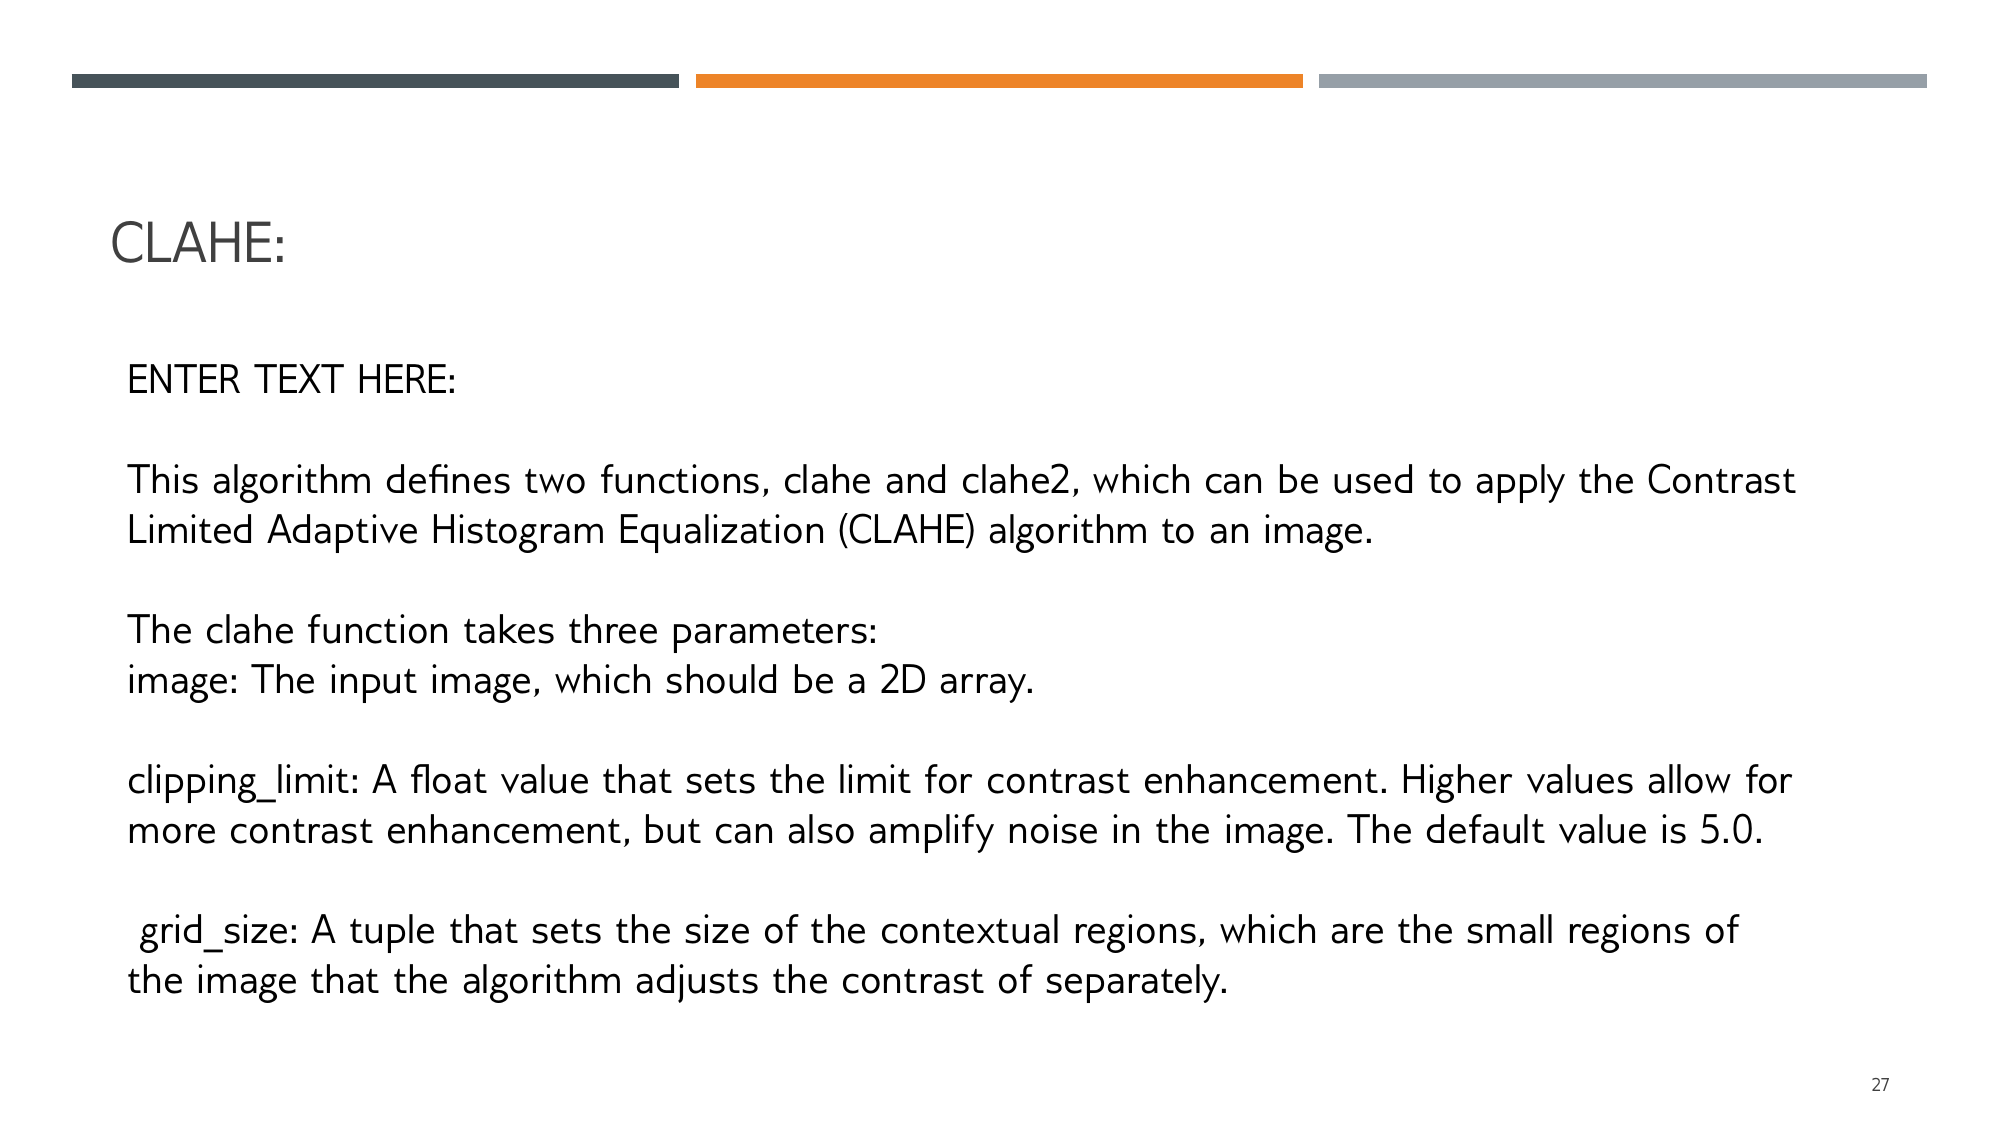

# CLAHE:
ENTER TEXT HERE:

This algorithm defines two functions, clahe and clahe2, which can be used to apply the Contrast Limited Adaptive Histogram Equalization (CLAHE) algorithm to an image.

The clahe function takes three parameters:
image: The input image, which should be a 2D array.

clipping_limit: A float value that sets the limit for contrast enhancement. Higher values allow for more contrast enhancement, but can also amplify noise in the image. The default value is 5.0.

 grid_size: A tuple that sets the size of the contextual regions, which are the small regions of the image that the algorithm adjusts the contrast of separately.

27